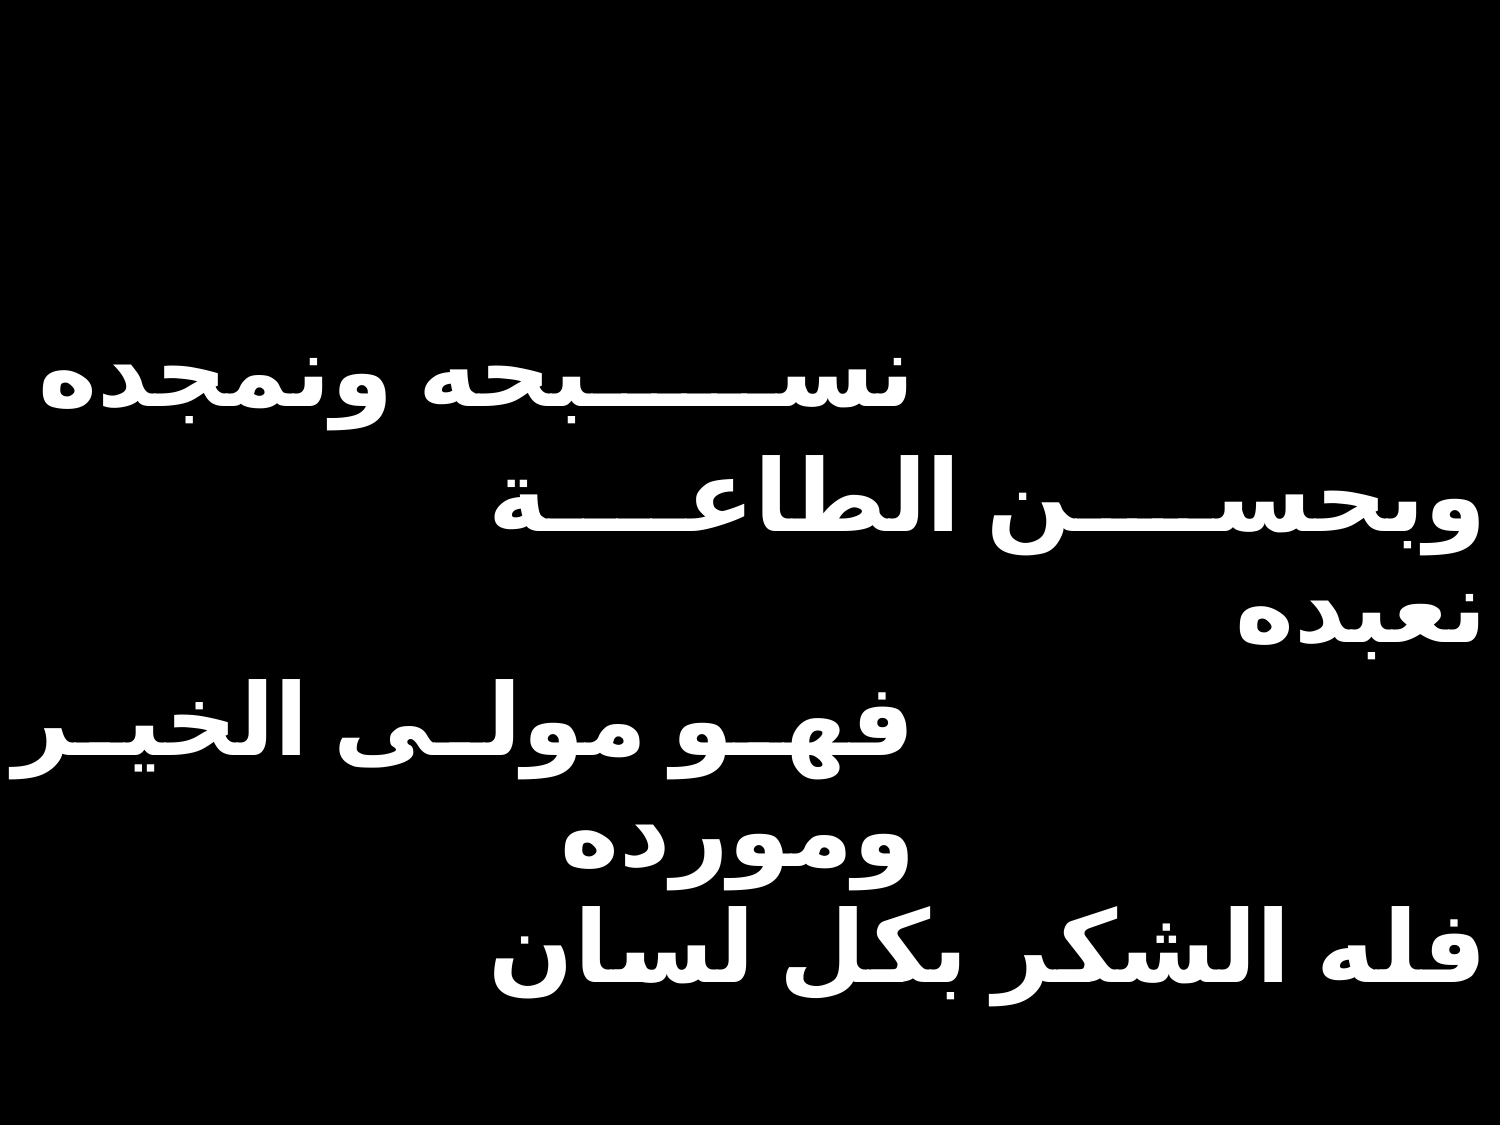

| نسبحه ونمجده |  |  |
| --- | --- | --- |
|  | وبحسن الطاعة نعبده |  |
| فهو مولى الخير ومورده |  |  |
|  | فله الشكر بكل لسان |  |